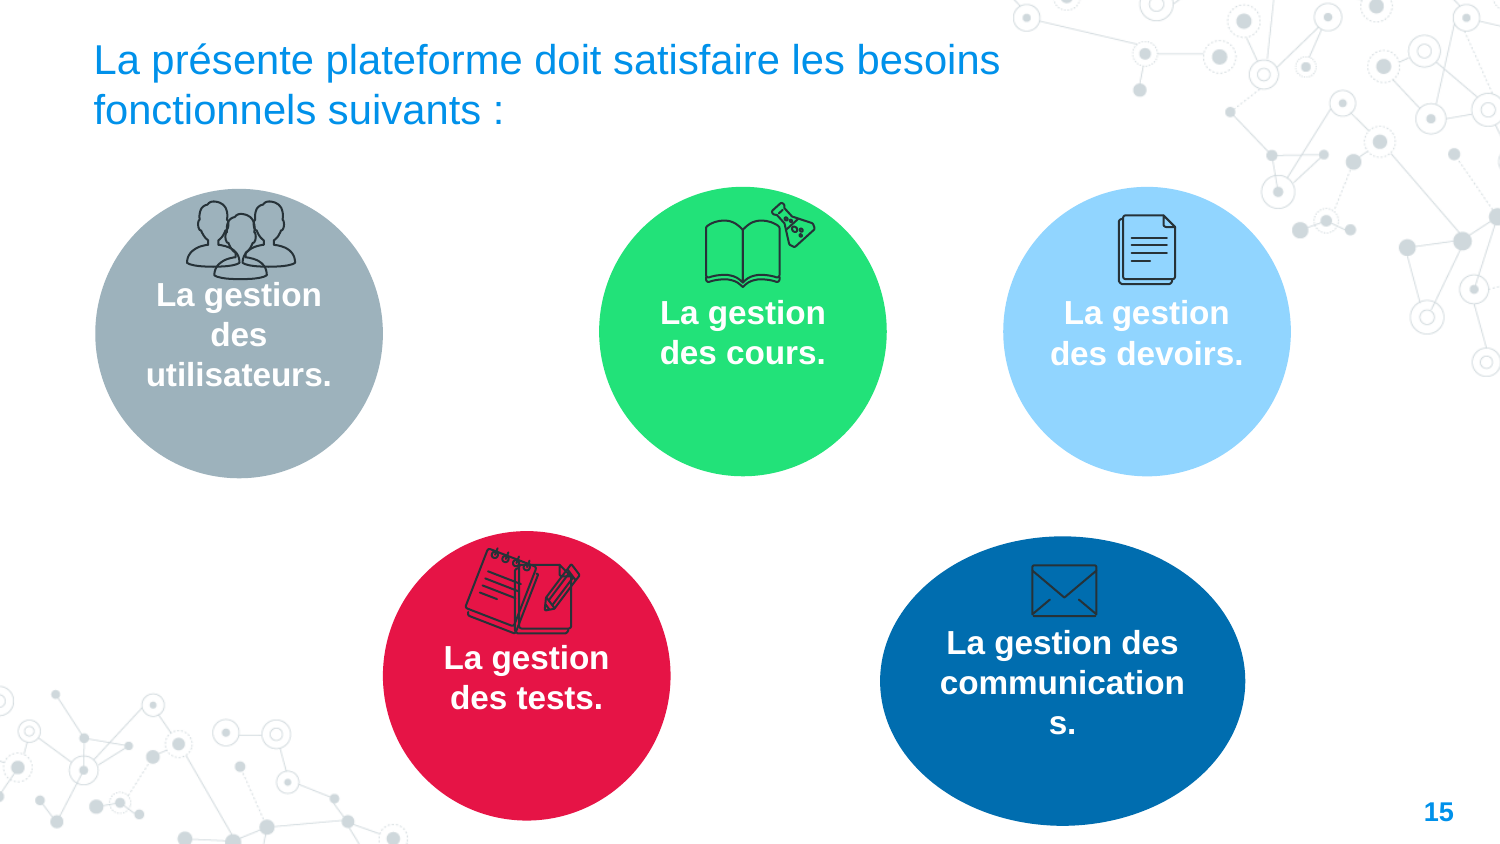

# La présente plateforme doit satisfaire les besoins fonctionnels suivants :
La gestion des cours.
La gestion des devoirs.
La gestion des utilisateurs.

La gestion des tests.
La gestion des communications.

15